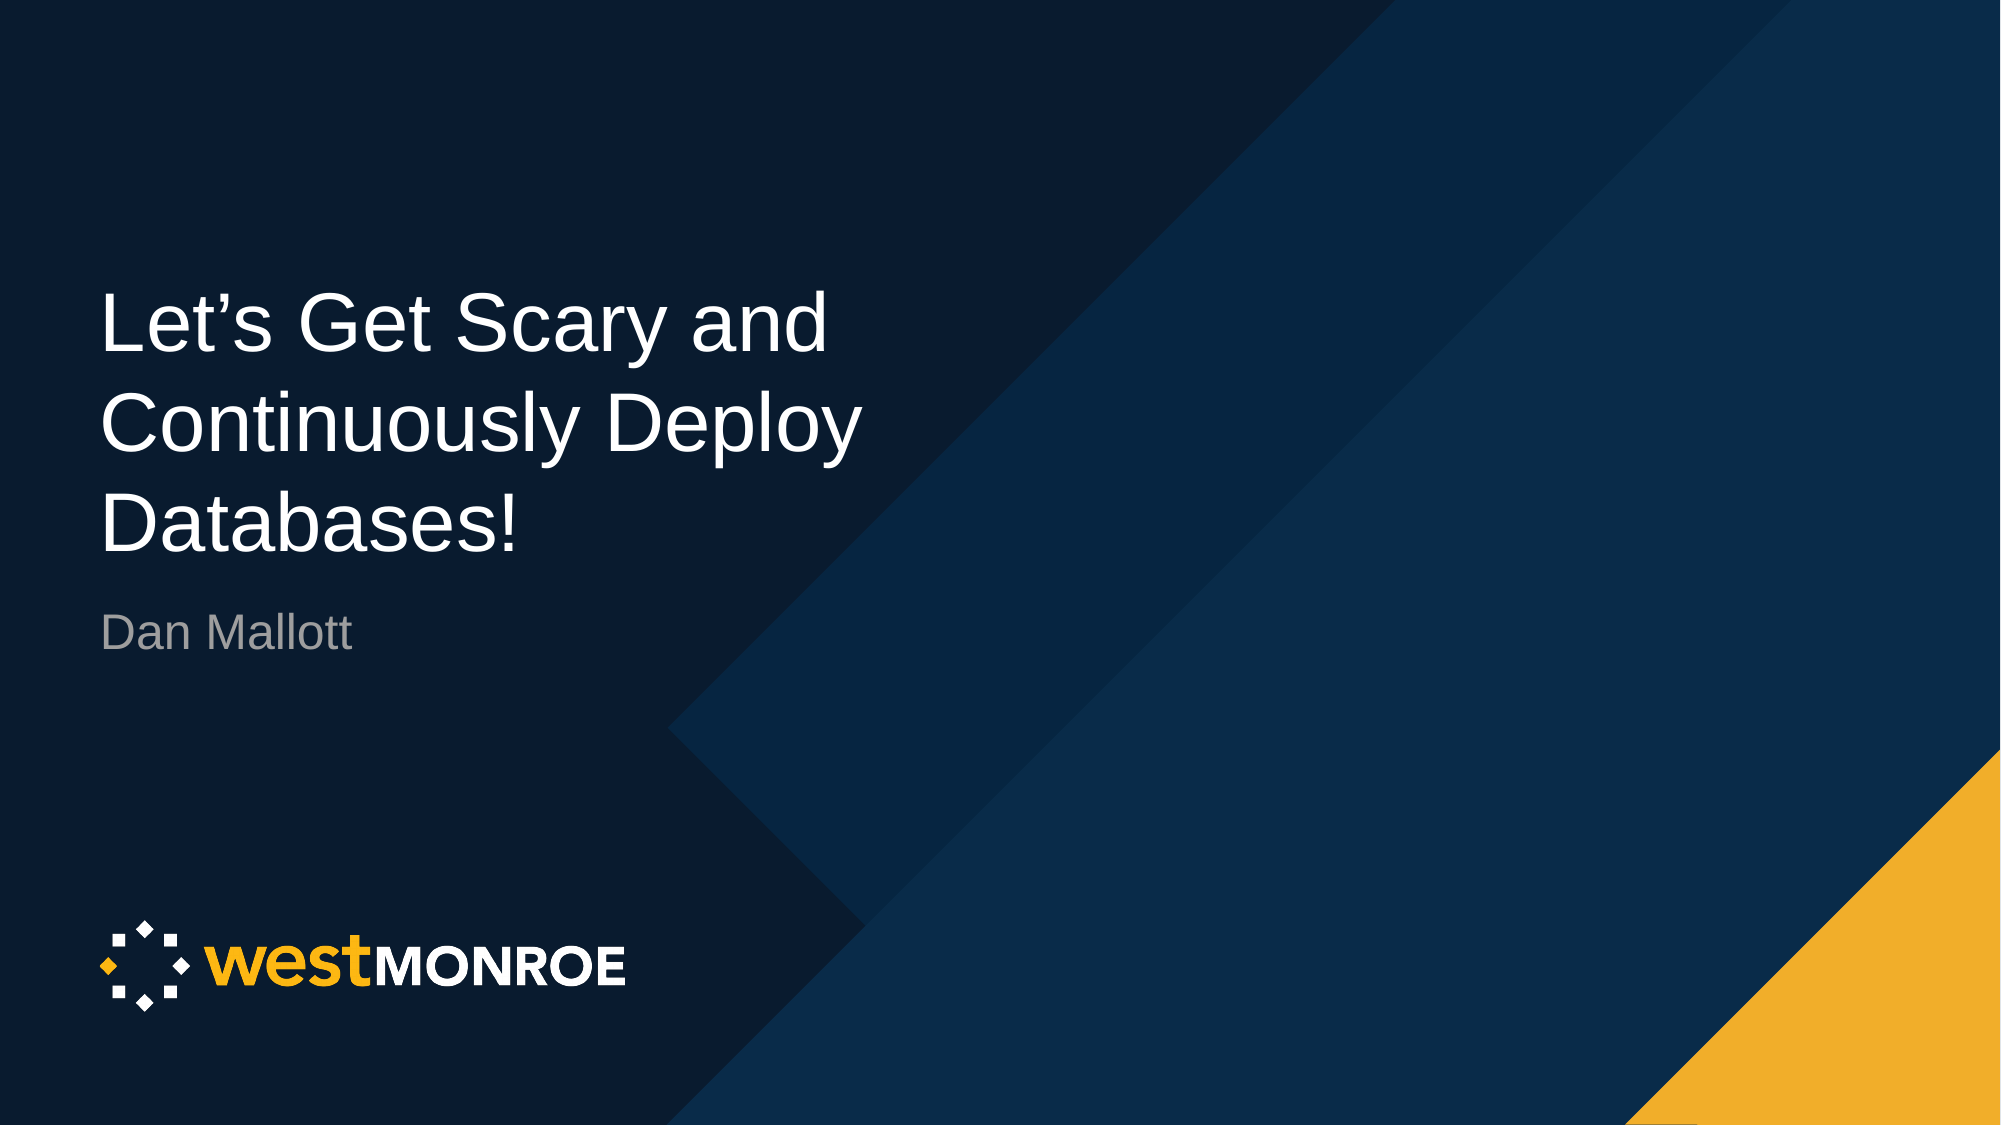

# Let’s Get Scary and Continuously Deploy Databases!
Dan Mallott